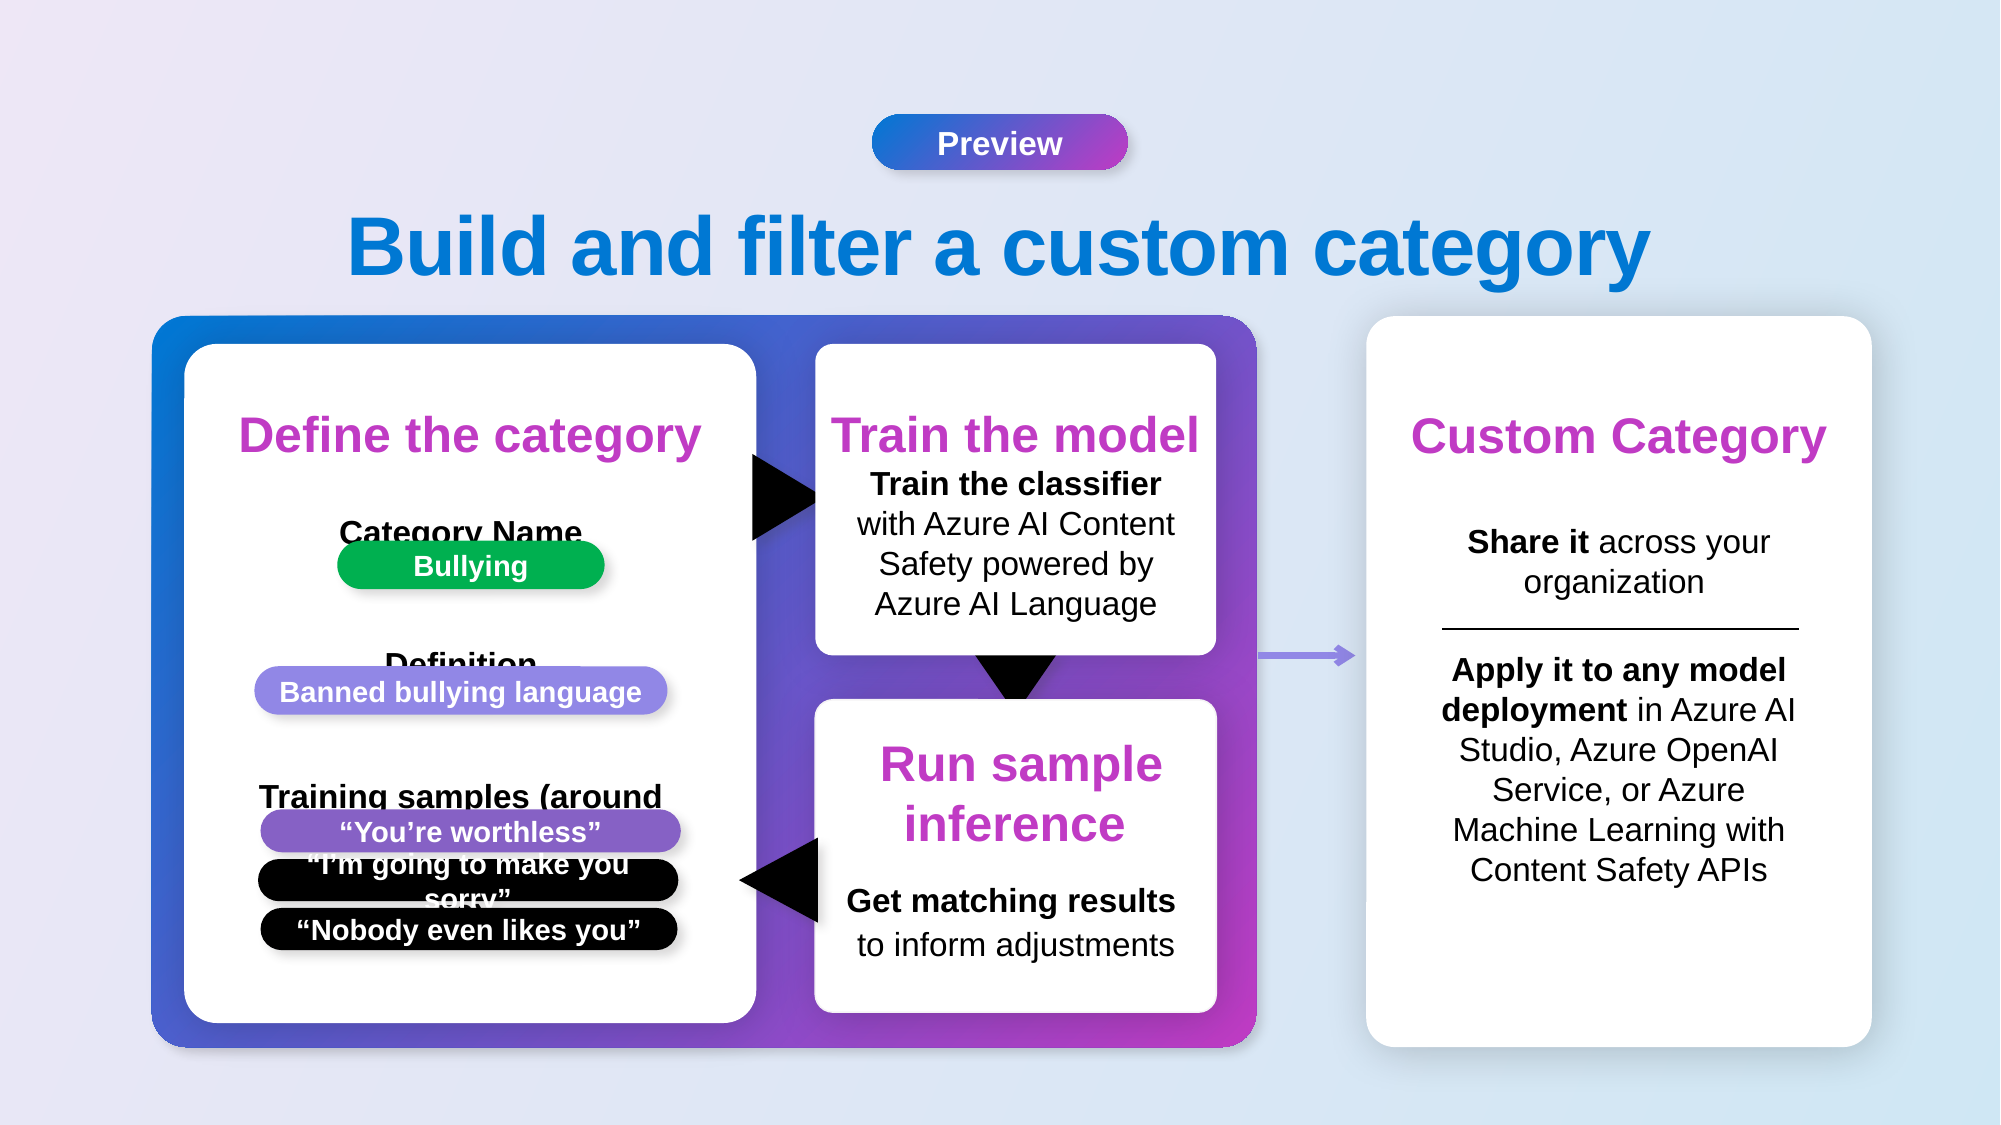

Preview
# Build and filter a custom category

Custom Category

Share it across your organization

Apply it to any model deployment in Azure AI Studio, Azure OpenAI Service, or Azure Machine Learning with Content Safety APIs

Define the category

Train the model
Train the classifier with Azure AI Content Safety powered by Azure AI Language
Category Name
Definition
Training samples (around 50)

Bullying

Banned bullying language

Get matching results
to inform adjustments
Run sample inference
“You’re worthless”

“I’m going to make you sorry”
“Nobody even likes you”